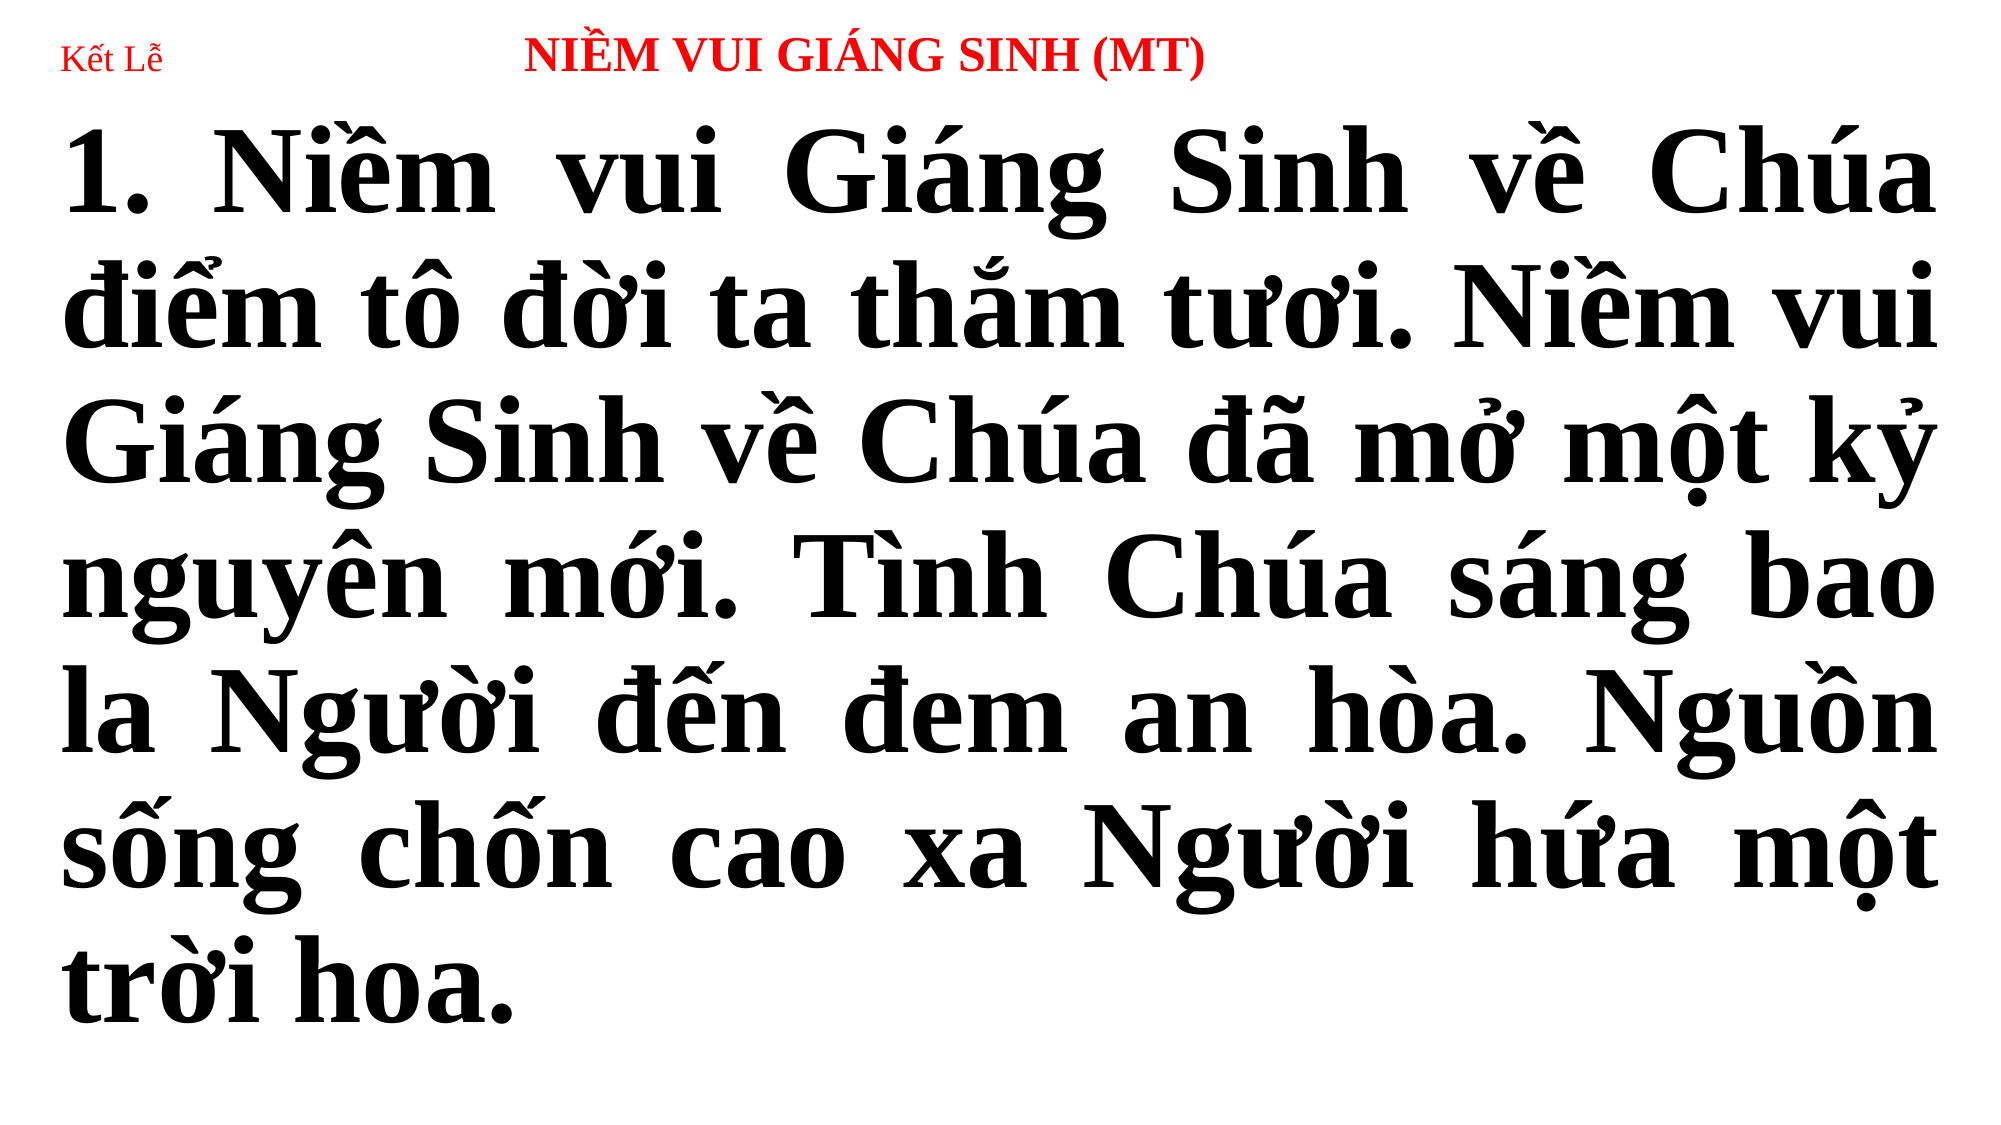

# Kết Lễ                                      NIỀM VUI GIÁNG SINH (MT)
1. Niềm vui Giáng Sinh về Chúa điểm tô đời ta thắm tươi. Niềm vui Giáng Sinh về Chúa đã mở một kỷ nguyên mới. Tình Chúa sáng bao la Người đến đem an hòa. Nguồn sống chốn cao xa Người hứa một trời hoa.